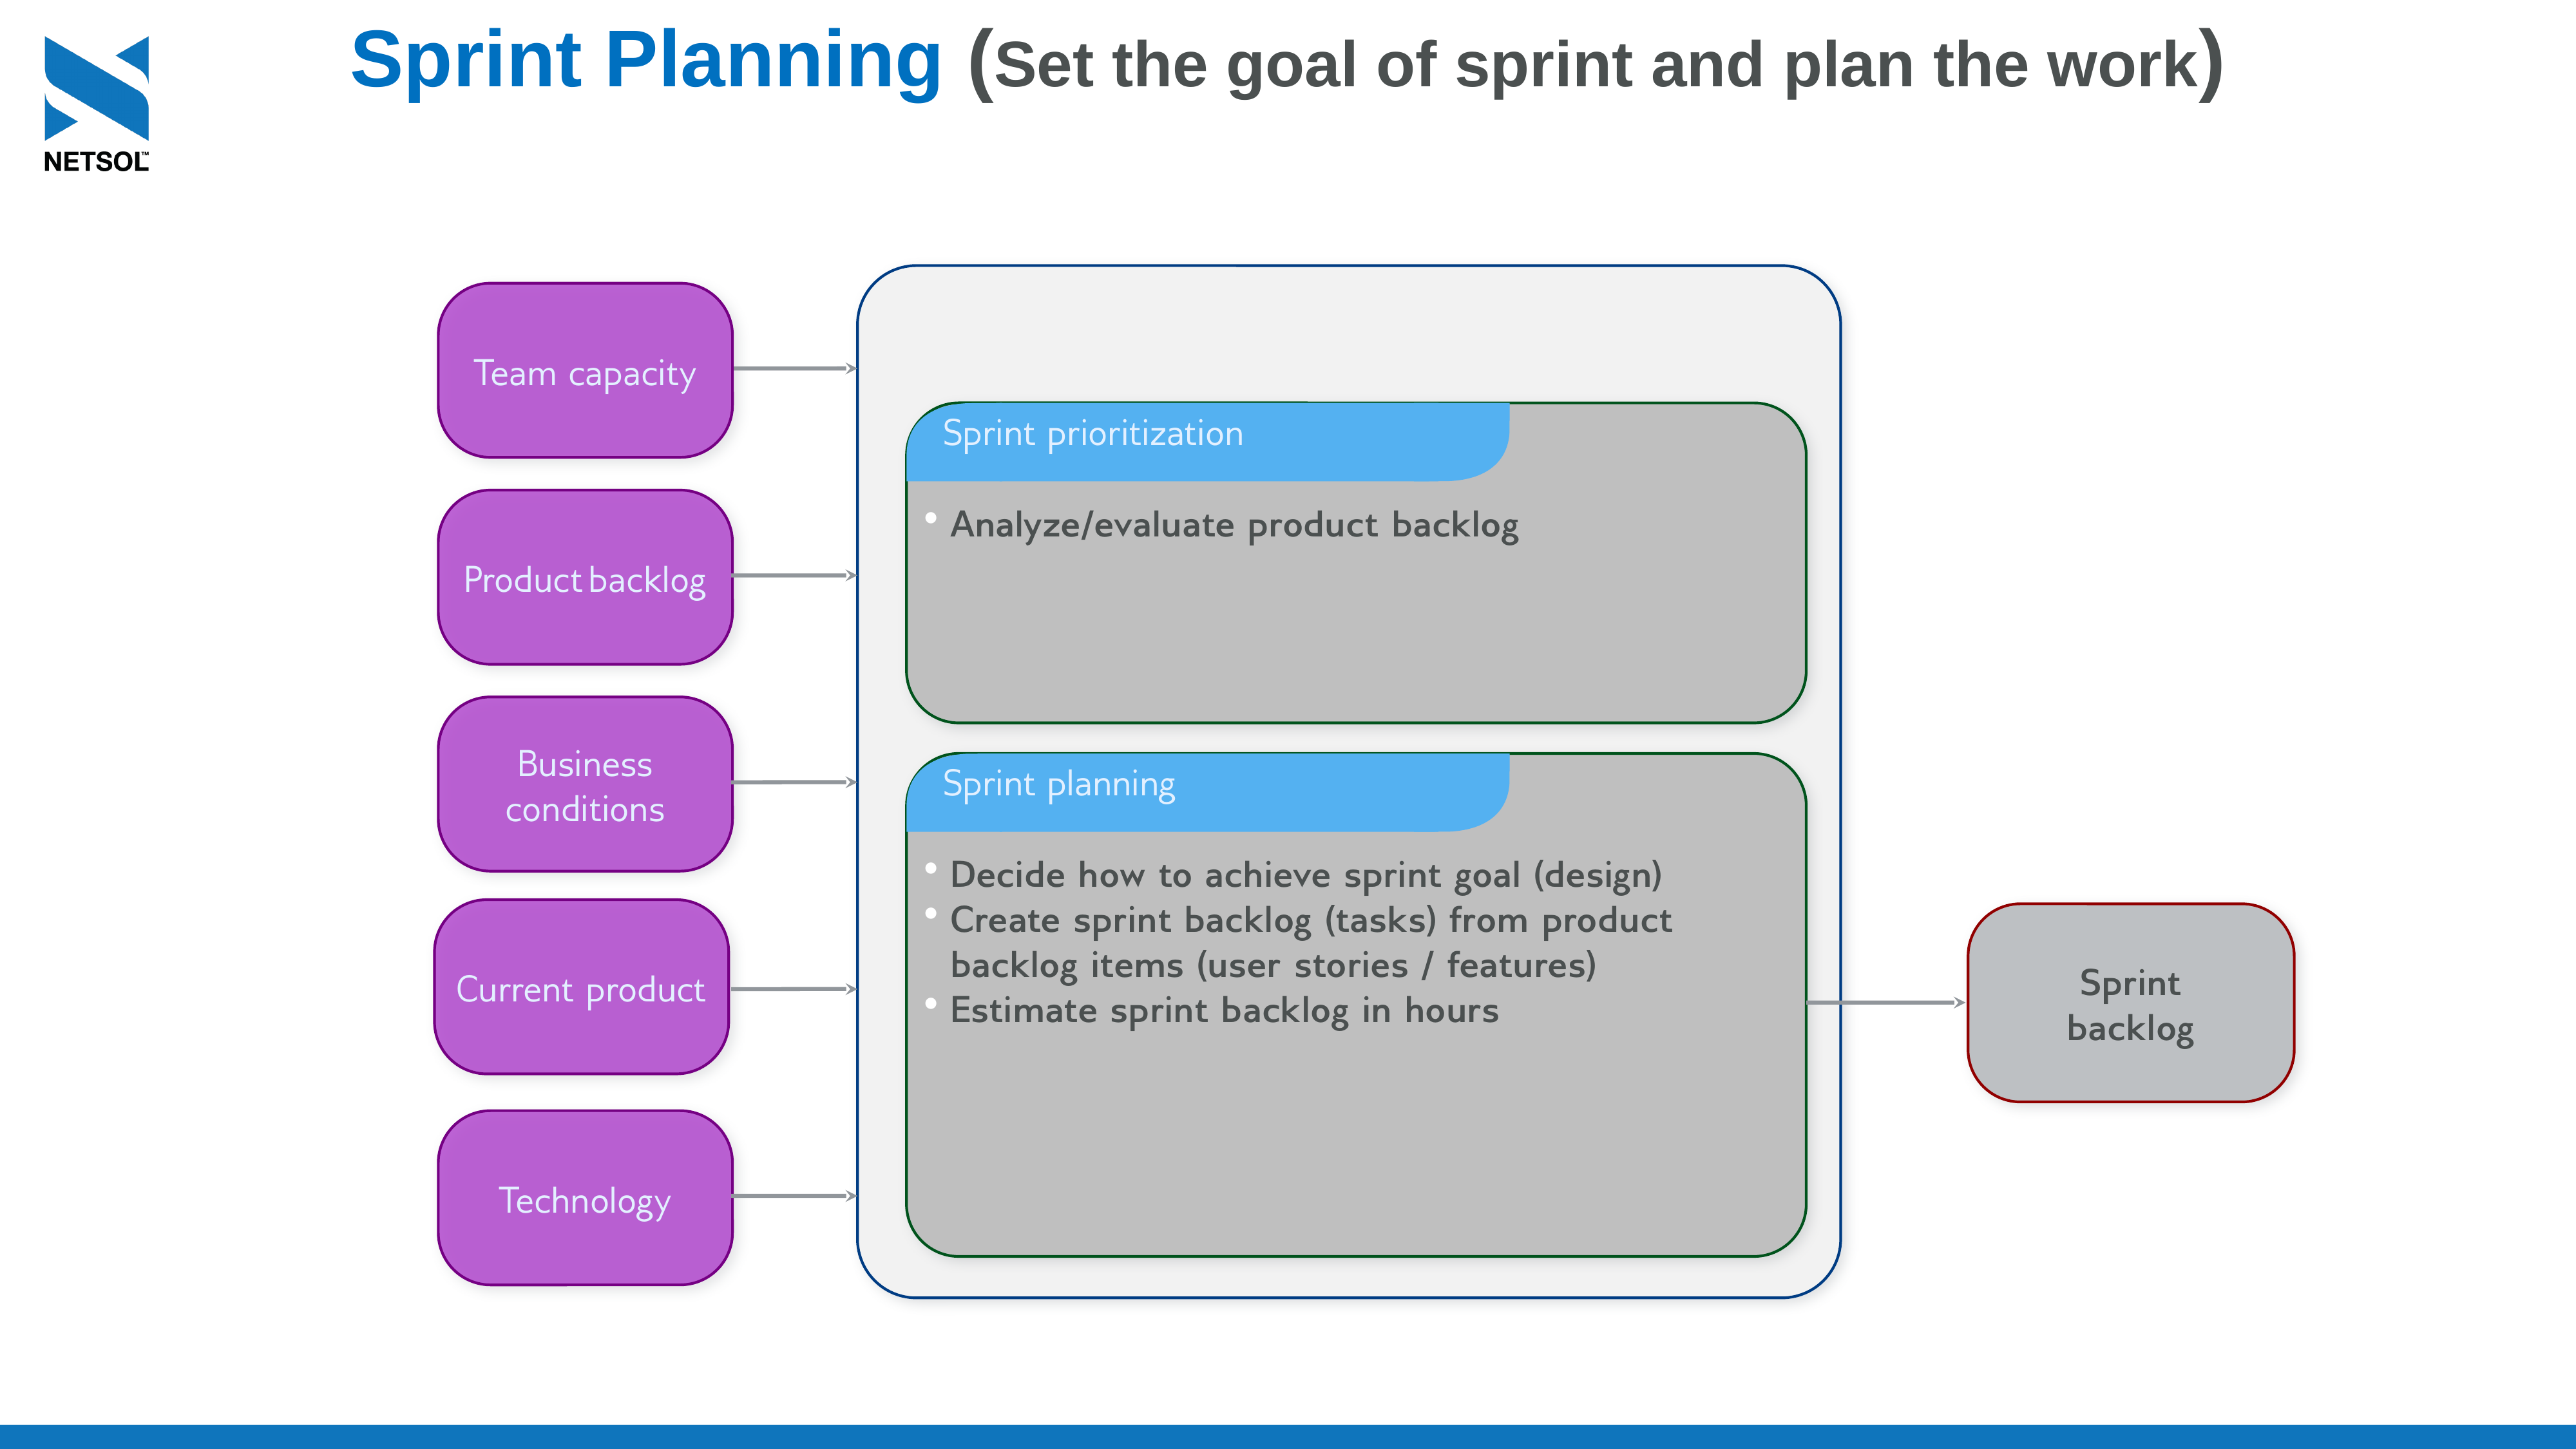

Sprint Planning (Set the goal of sprint and plan the work)

Team capacity

Sprint prioritization

Analyze/evaluate product backlog
Product backlog

Business conditions

Sprint planning

Decide how to achieve sprint goal (design)
Create sprint backlog (tasks) from product backlog items (user stories / features)
Estimate sprint backlog in hours

Current product
Sprint
backlog

Technology